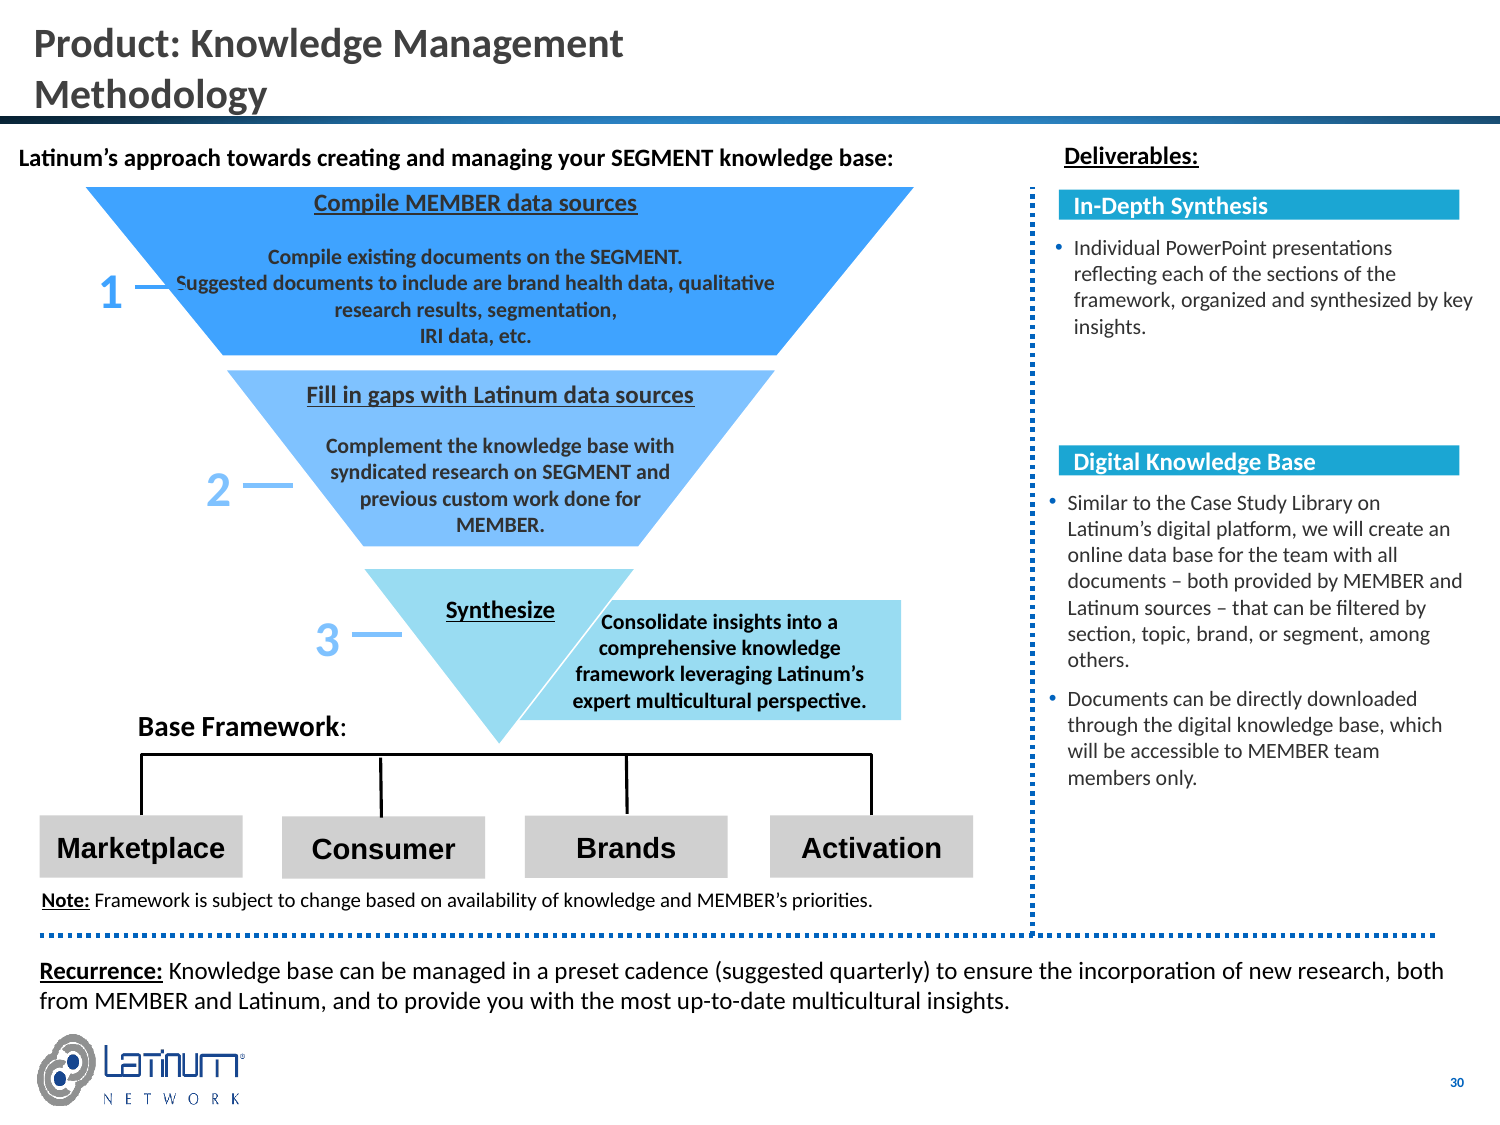

Product: Knowledge Management
Methodology
Deliverables:
Latinum’s approach towards creating and managing your SEGMENT knowledge base:

Compile MEMBER data sources

Compile existing documents on the SEGMENT.
Suggested documents to include are brand health data, qualitative research results, segmentation,
IRI data, etc.

Complement the knowledge base with syndicated research on SEGMENT and previous custom work done for MEMBER.
Synthesize

In-Depth Synthesis
Individual PowerPoint presentations reflecting each of the sections of the framework, organized and synthesized by key insights.
1
Fill in gaps with Latinum data sources
Digital Knowledge Base
2
Similar to the Case Study Library on Latinum’s digital platform, we will create an online data base for the team with all documents – both provided by MEMBER and Latinum sources – that can be filtered by section, topic, brand, or segment, among others.
Documents can be directly downloaded through the digital knowledge base, which will be accessible to MEMBER team members only.
3
Consolidate insights into a comprehensive knowledge framework leveraging Latinum’s expert multicultural perspective.
Base Framework:
Activation
Marketplace
Brands
Consumer
Note: Framework is subject to change based on availability of knowledge and MEMBER’s priorities.

Recurrence: Knowledge base can be managed in a preset cadence (suggested quarterly) to ensure the incorporation of new research, both from MEMBER and Latinum, and to provide you with the most up-to-date multicultural insights.
30